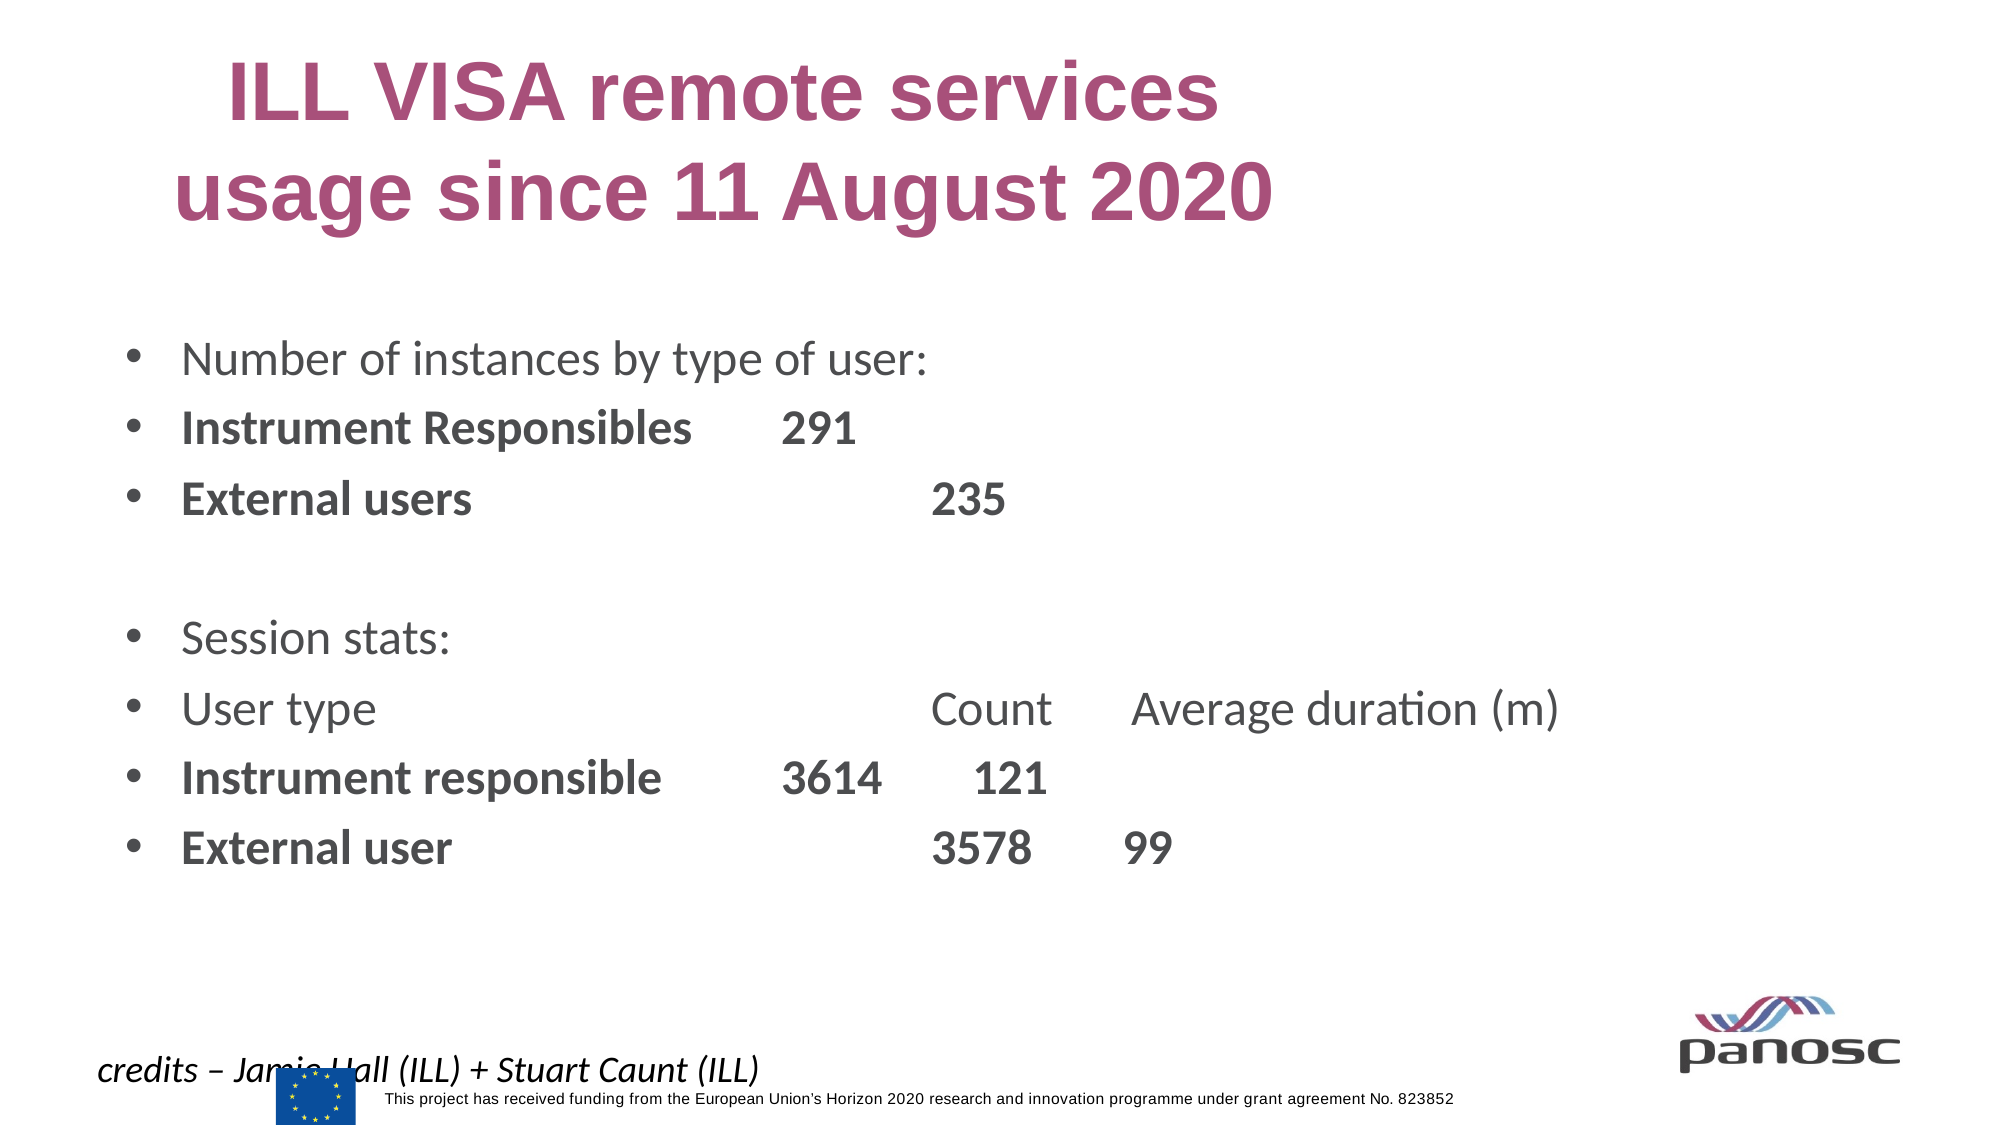

# ILL VISA remote services usage since 11 August 2020
Number of instances by type of user:
Instrument Responsibles       	291
External users                		235

Session stats:
User type                   			Count       Average duration (m)
Instrument responsible      	3614        121
External user               			3578        99
credits – Jamie Hall (ILL) + Stuart Caunt (ILL)

This project has received funding from the European Union’s Horizon 2020 research and innovation programme under grant agreement No. 823852